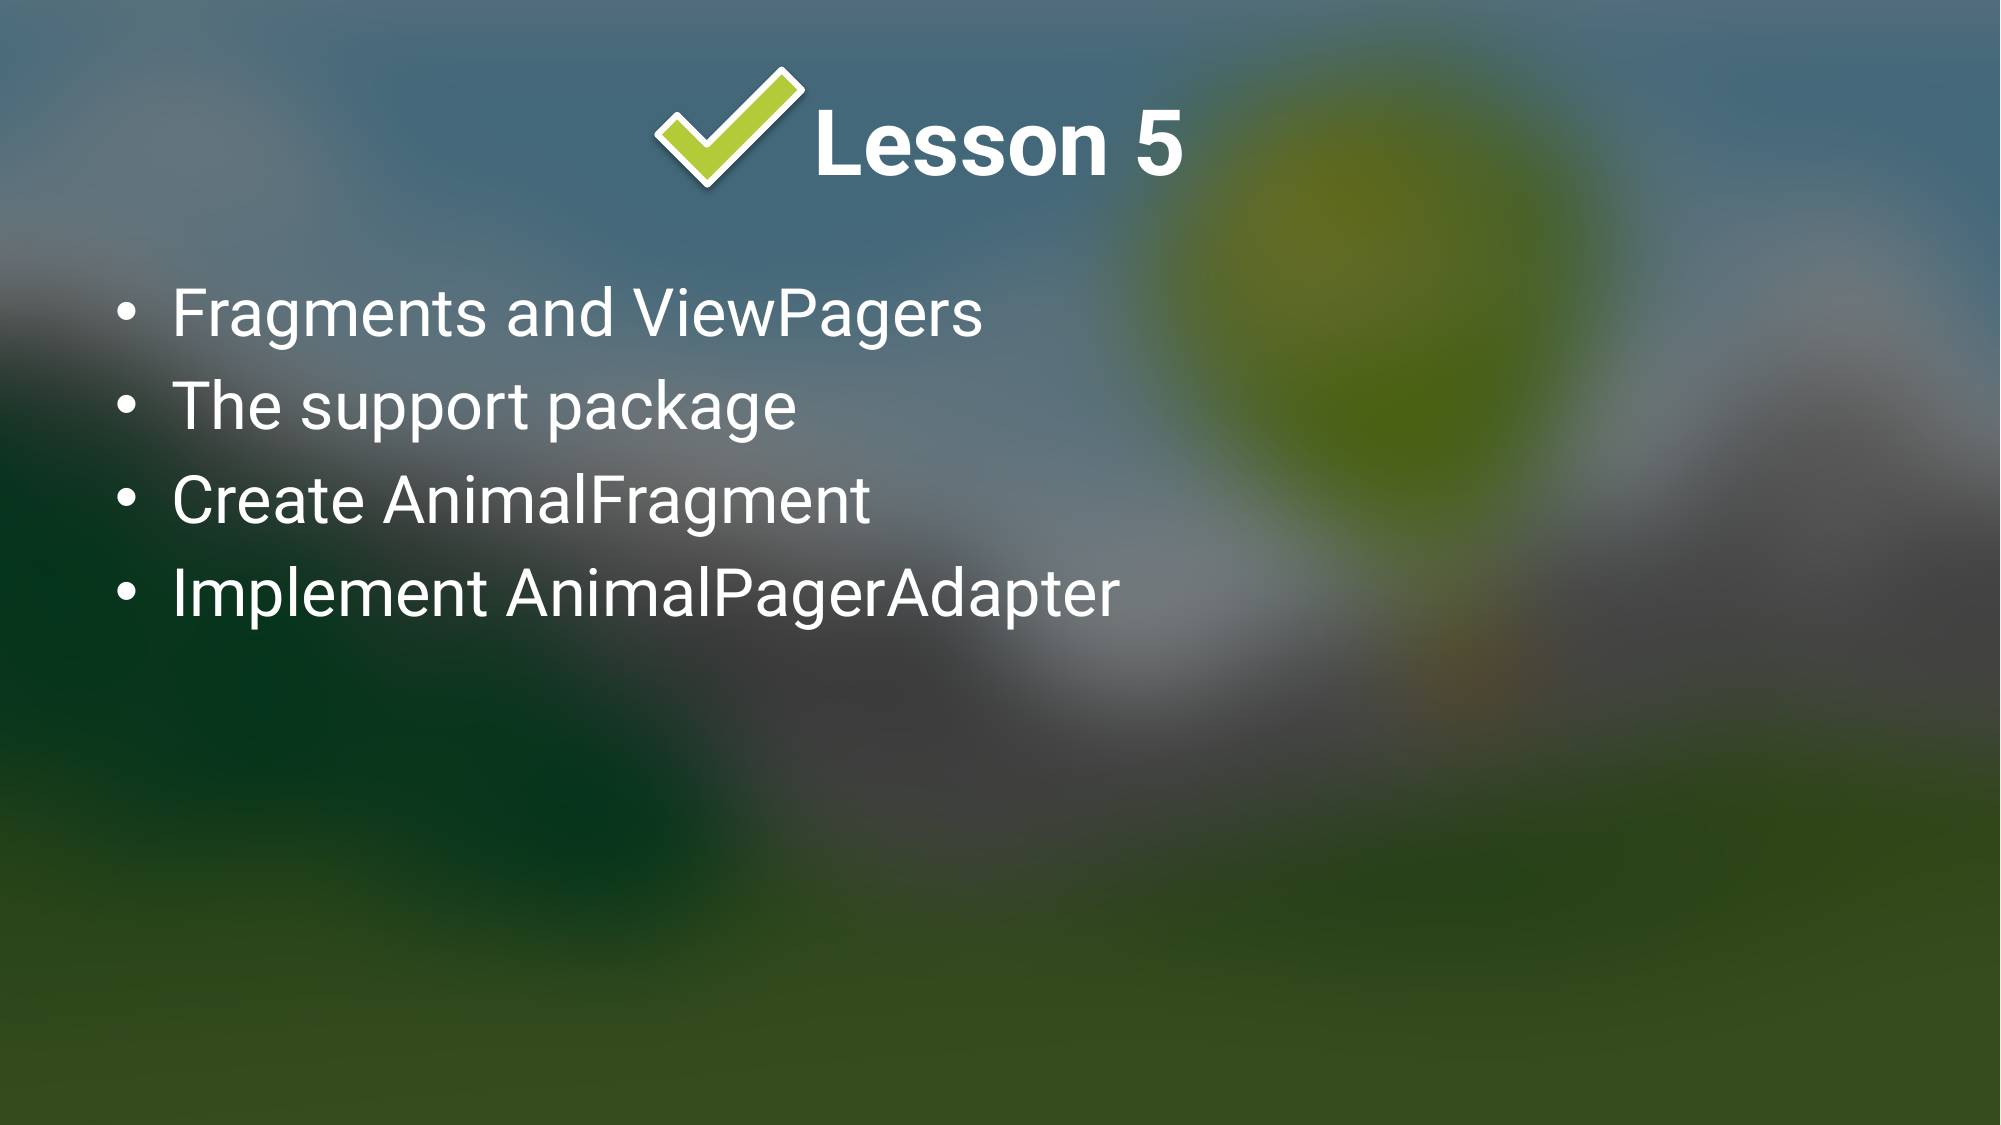

# Lesson 5

Fragments and ViewPagers
The support package
Create AnimalFragment
Implement AnimalPagerAdapter